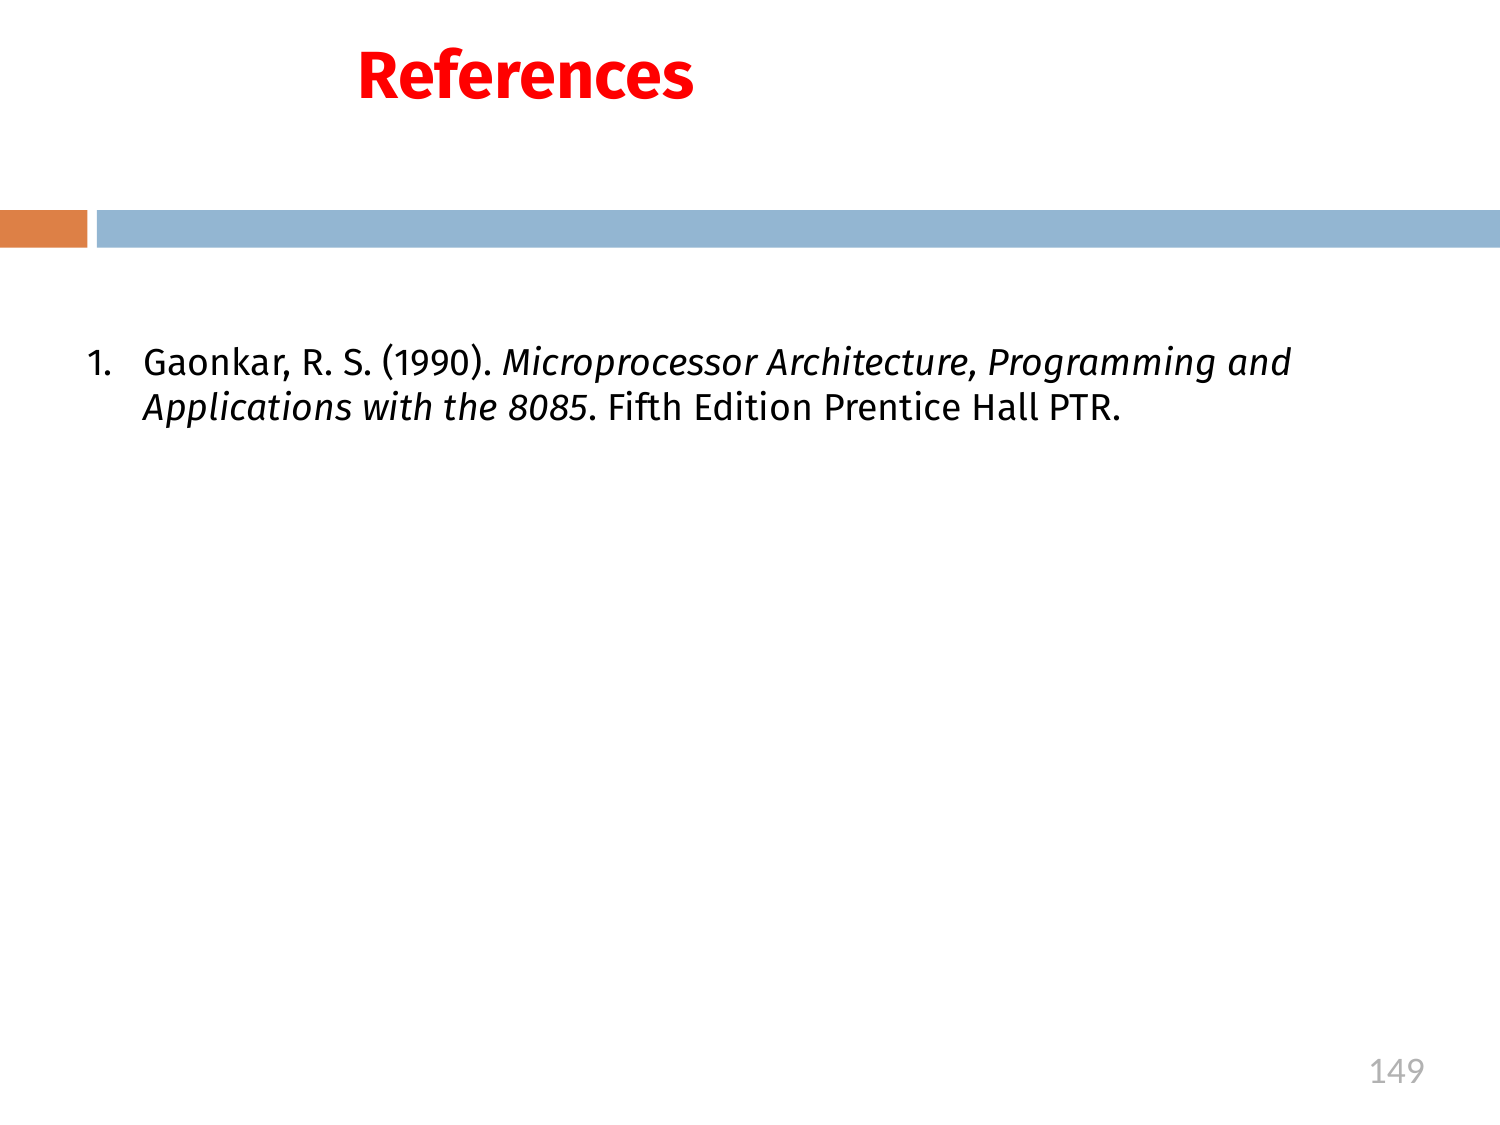

# References
Gaonkar, R. S. (1990). Microprocessor Architecture, Programming and Applications with the 8085. Fifth Edition Prentice Hall PTR.

149